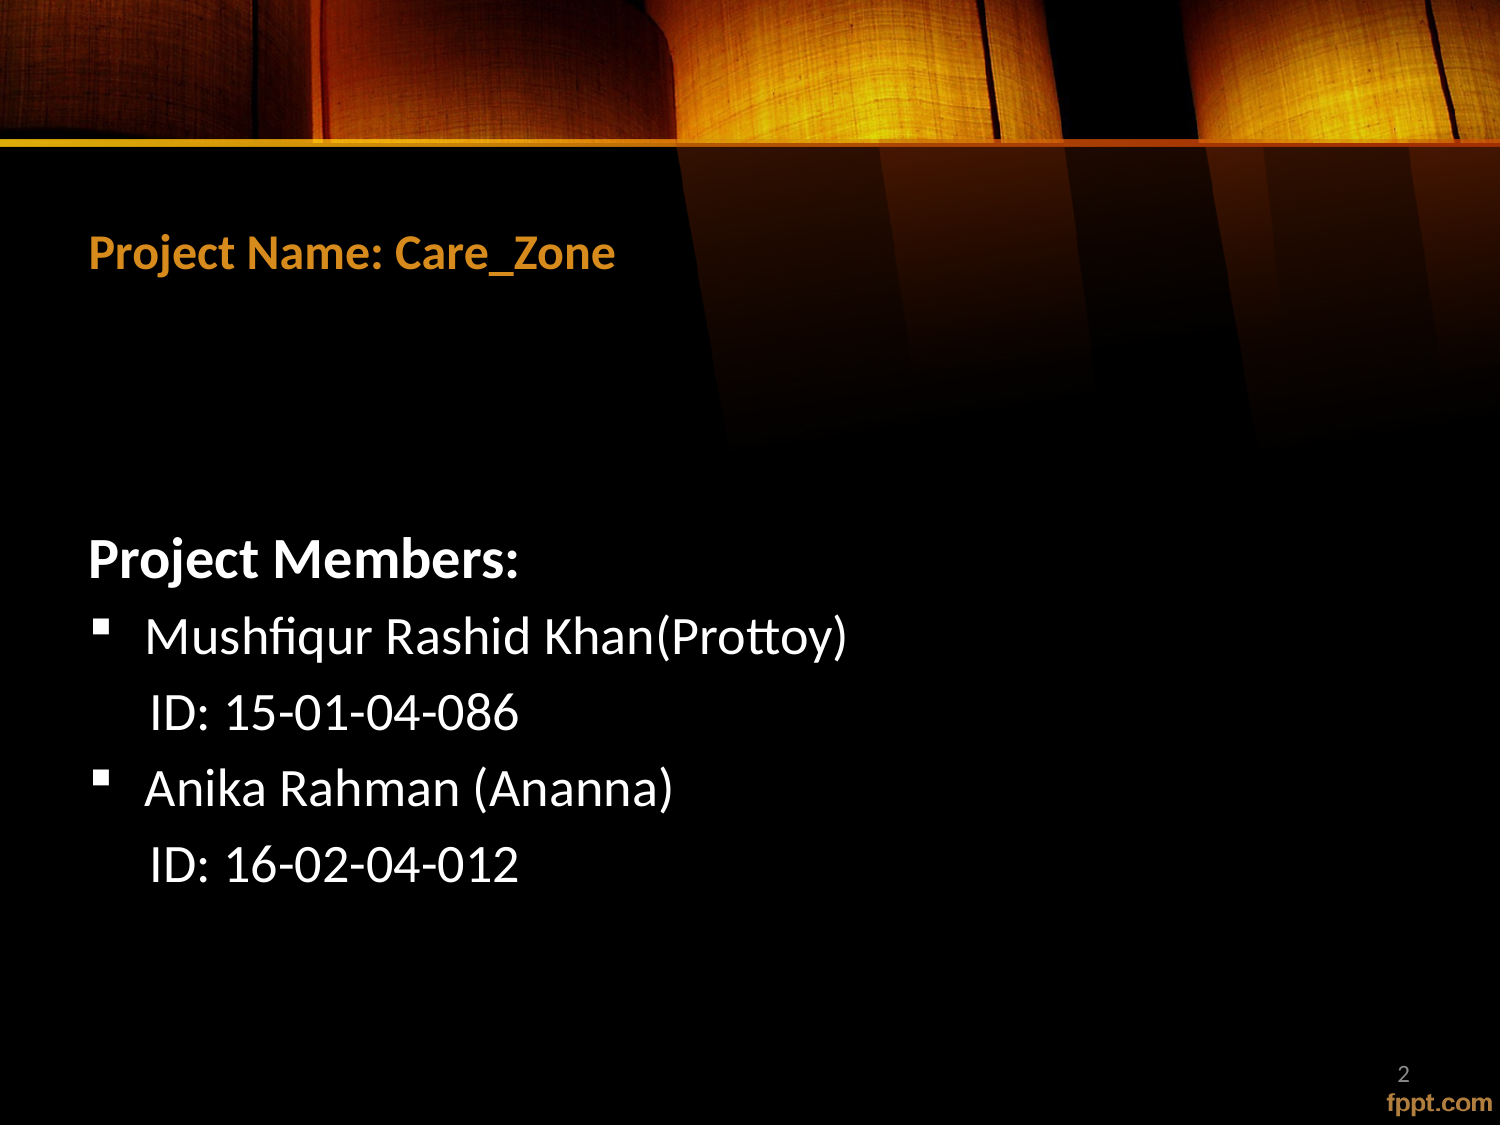

# Project Name: Care_Zone
Project Members:
Mushfiqur Rashid Khan(Prottoy)
     ID: 15-01-04-086
Anika Rahman (Ananna)
     ID: 16-02-04-012
2